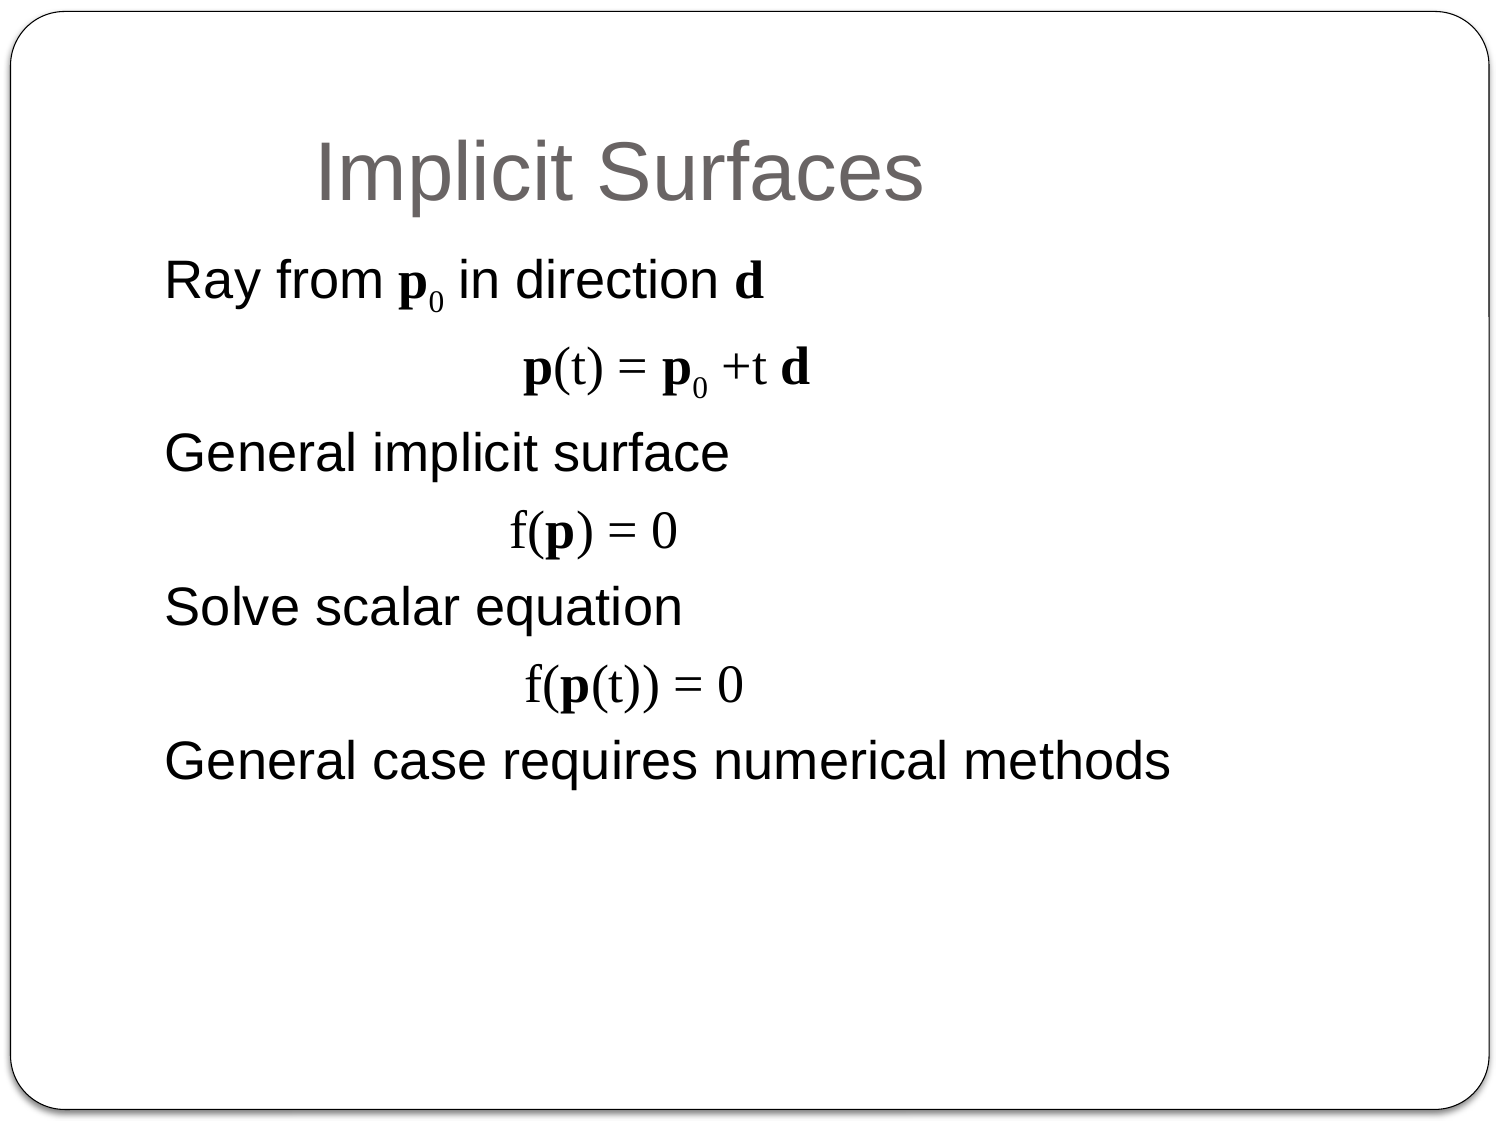

# Implicit Surfaces
Ray from p0 in direction d
			 p(t) = p0 +t d
General implicit surface
			f(p) = 0
Solve scalar equation
			 f(p(t)) = 0
General case requires numerical methods